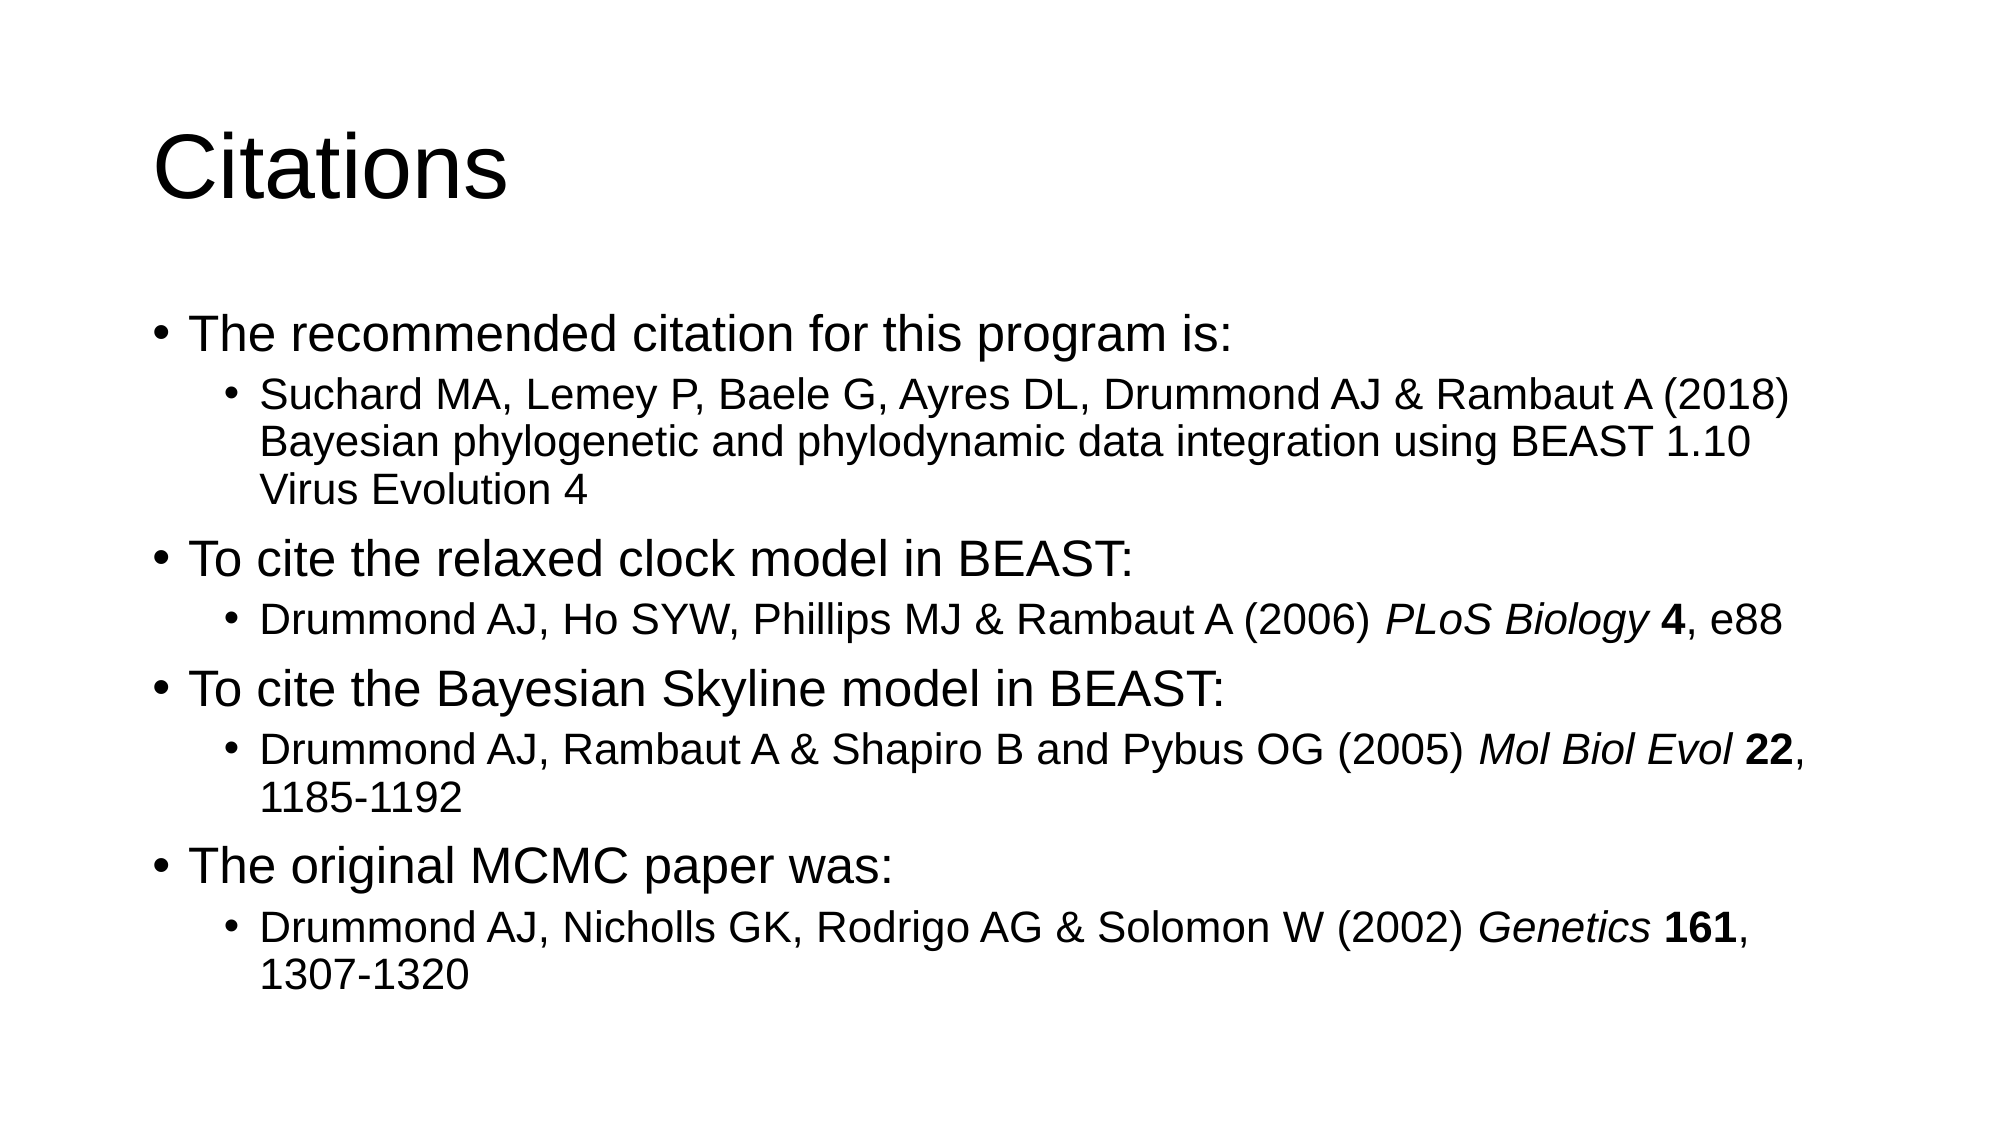

# Citations
The recommended citation for this program is:
Suchard MA, Lemey P, Baele G, Ayres DL, Drummond AJ & Rambaut A (2018) Bayesian phylogenetic and phylodynamic data integration using BEAST 1.10 Virus Evolution 4
To cite the relaxed clock model in BEAST:
Drummond AJ, Ho SYW, Phillips MJ & Rambaut A (2006) PLoS Biology 4, e88
To cite the Bayesian Skyline model in BEAST:
Drummond AJ, Rambaut A & Shapiro B and Pybus OG (2005) Mol Biol Evol 22, 1185-1192
The original MCMC paper was:
Drummond AJ, Nicholls GK, Rodrigo AG & Solomon W (2002) Genetics 161, 1307-1320